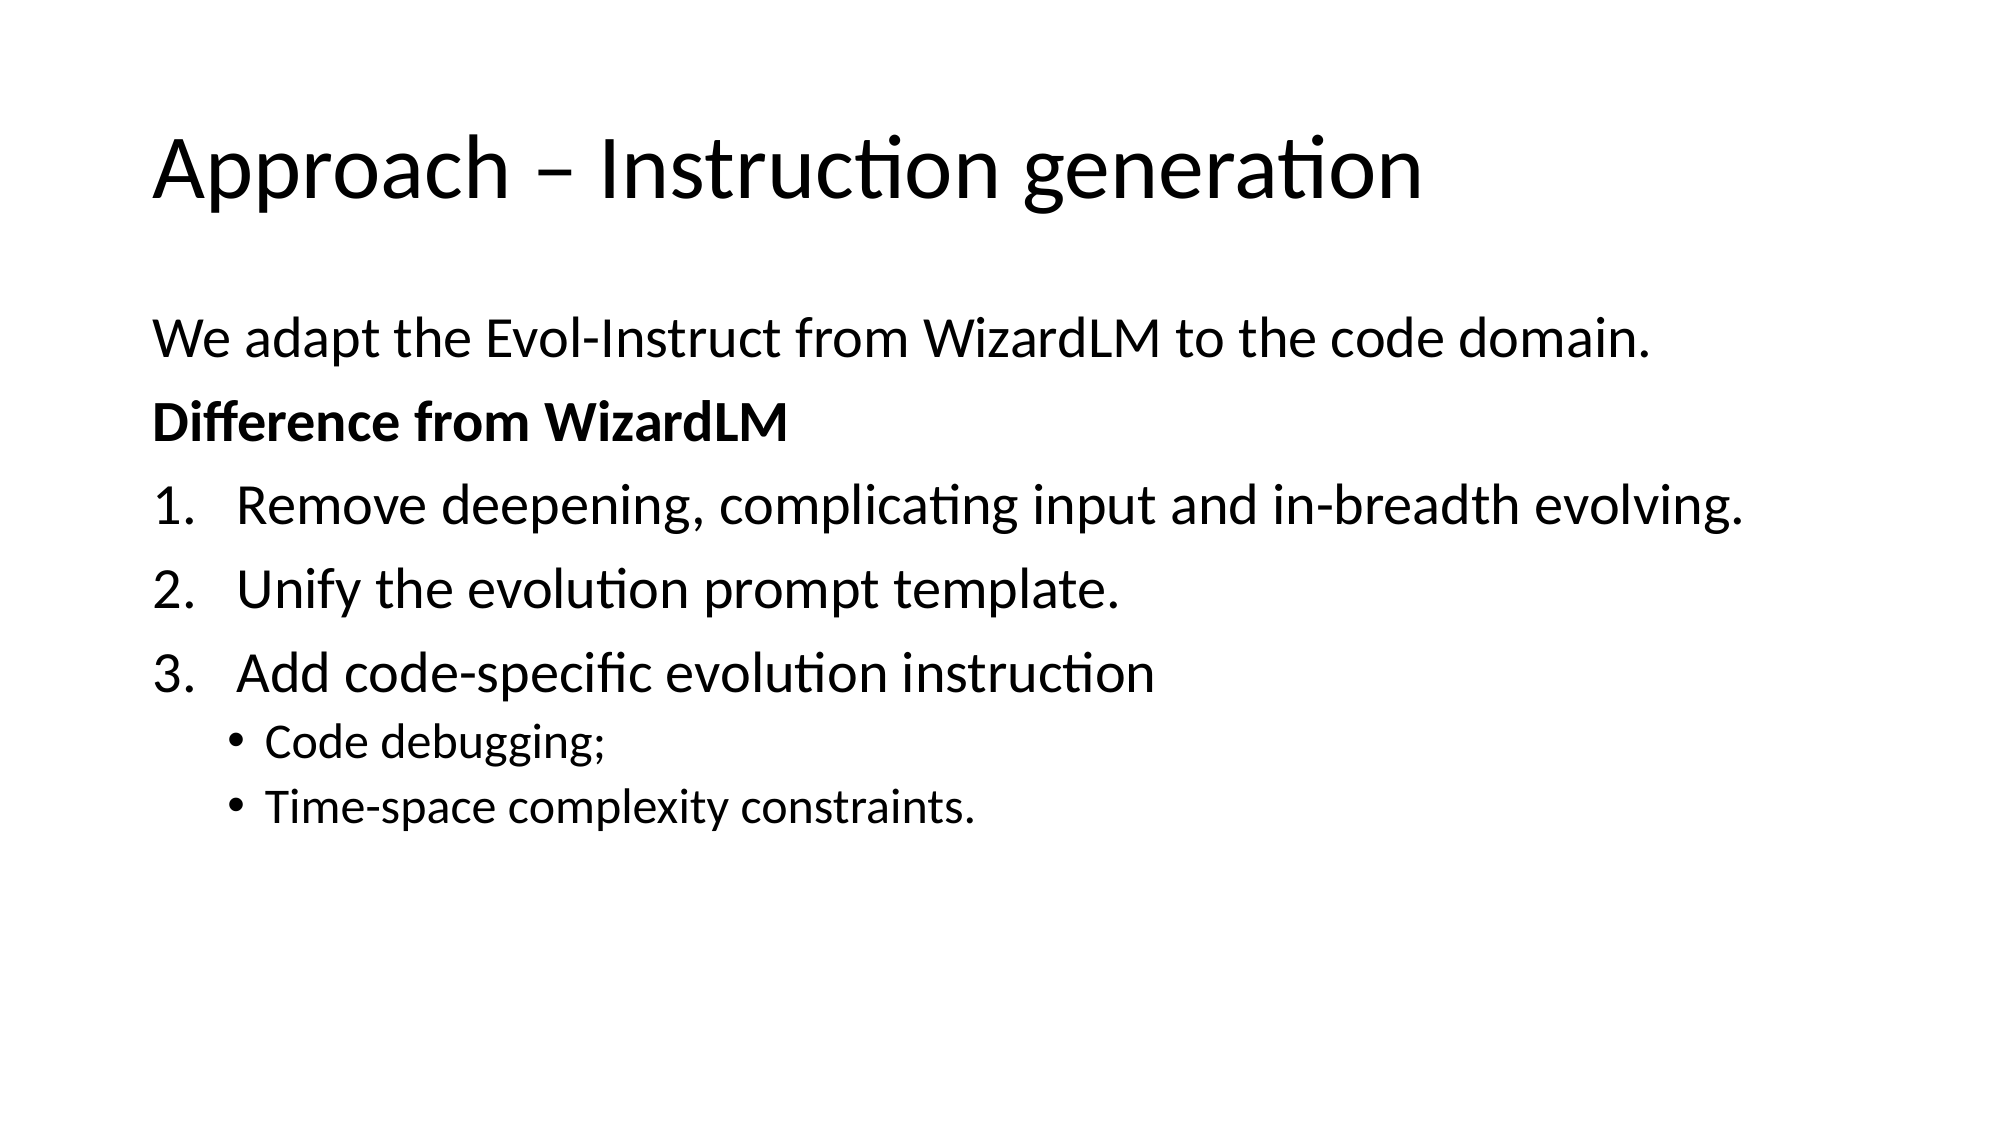

# Approach – Instruction generation
We adapt the Evol-Instruct from WizardLM to the code domain.
Difference from WizardLM
Remove deepening, complicating input and in-breadth evolving.
Unify the evolution prompt template.
Add code-specific evolution instruction
Code debugging;
Time-space complexity constraints.